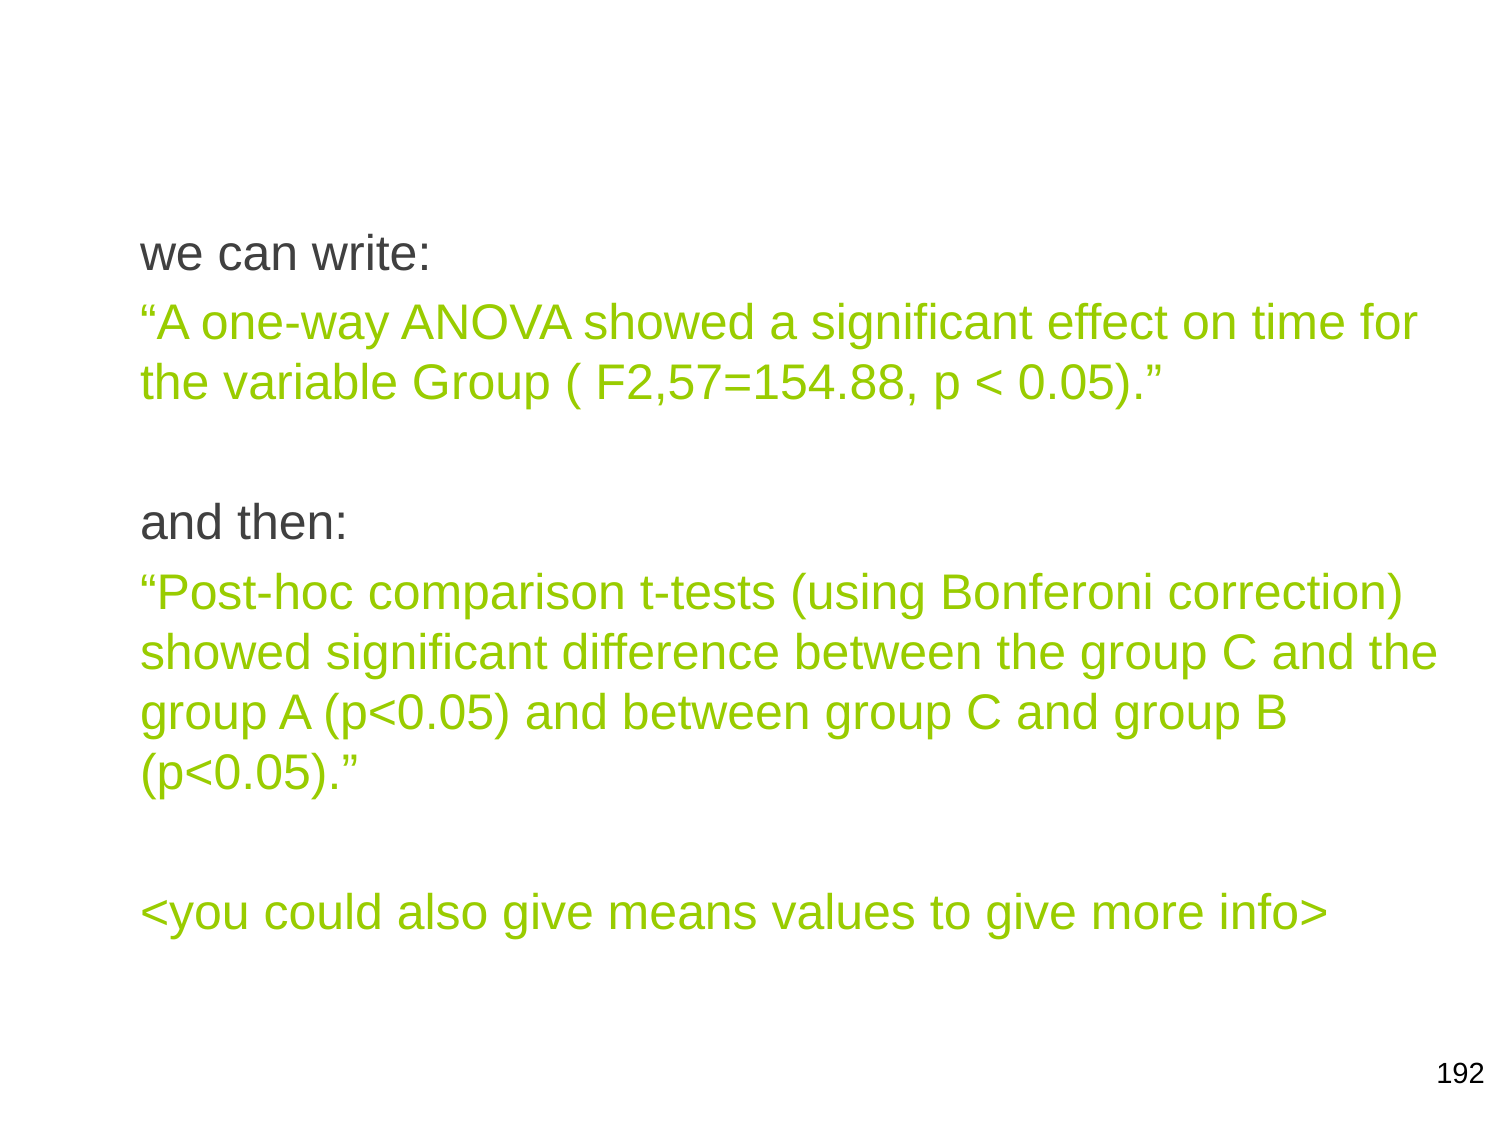

we can write:
“A one-way ANOVA showed a significant effect on time for the variable Group ( F2,57=154.88, p < 0.05).”

and then:
“Post-hoc comparison t-tests (using Bonferoni correction) showed significant difference between the group C and the group A (p<0.05) and between group C and group B (p<0.05).”

<you could also give means values to give more info>

192